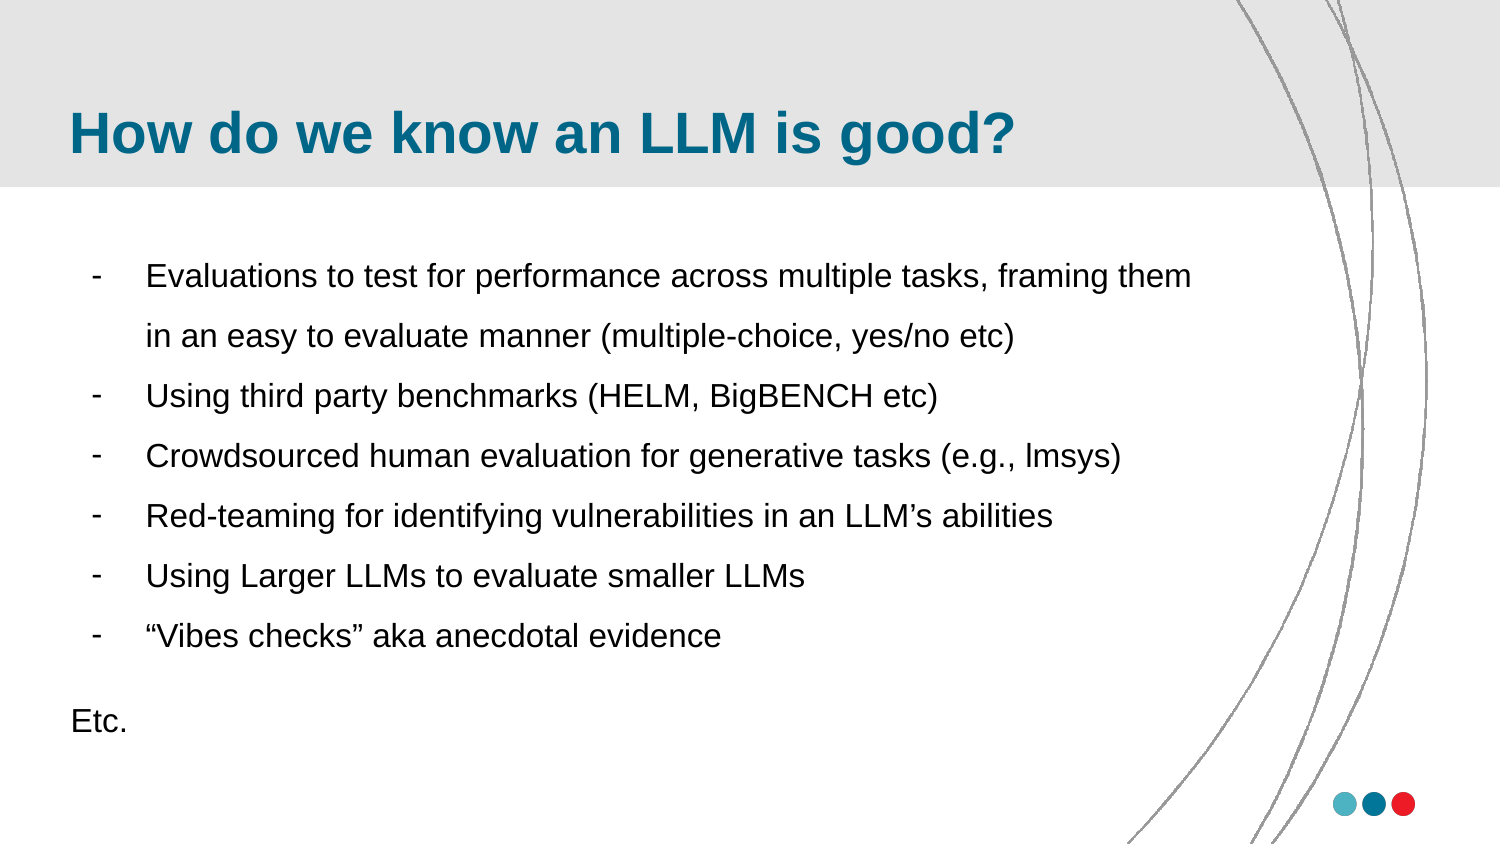

# How do we know an LLM is good?
Evaluations to test for performance across multiple tasks, framing them in an easy to evaluate manner (multiple-choice, yes/no etc)
Using third party benchmarks (HELM, BigBENCH etc)
Crowdsourced human evaluation for generative tasks (e.g., lmsys)
Red-teaming for identifying vulnerabilities in an LLM’s abilities
Using Larger LLMs to evaluate smaller LLMs
“Vibes checks” aka anecdotal evidence
Etc.